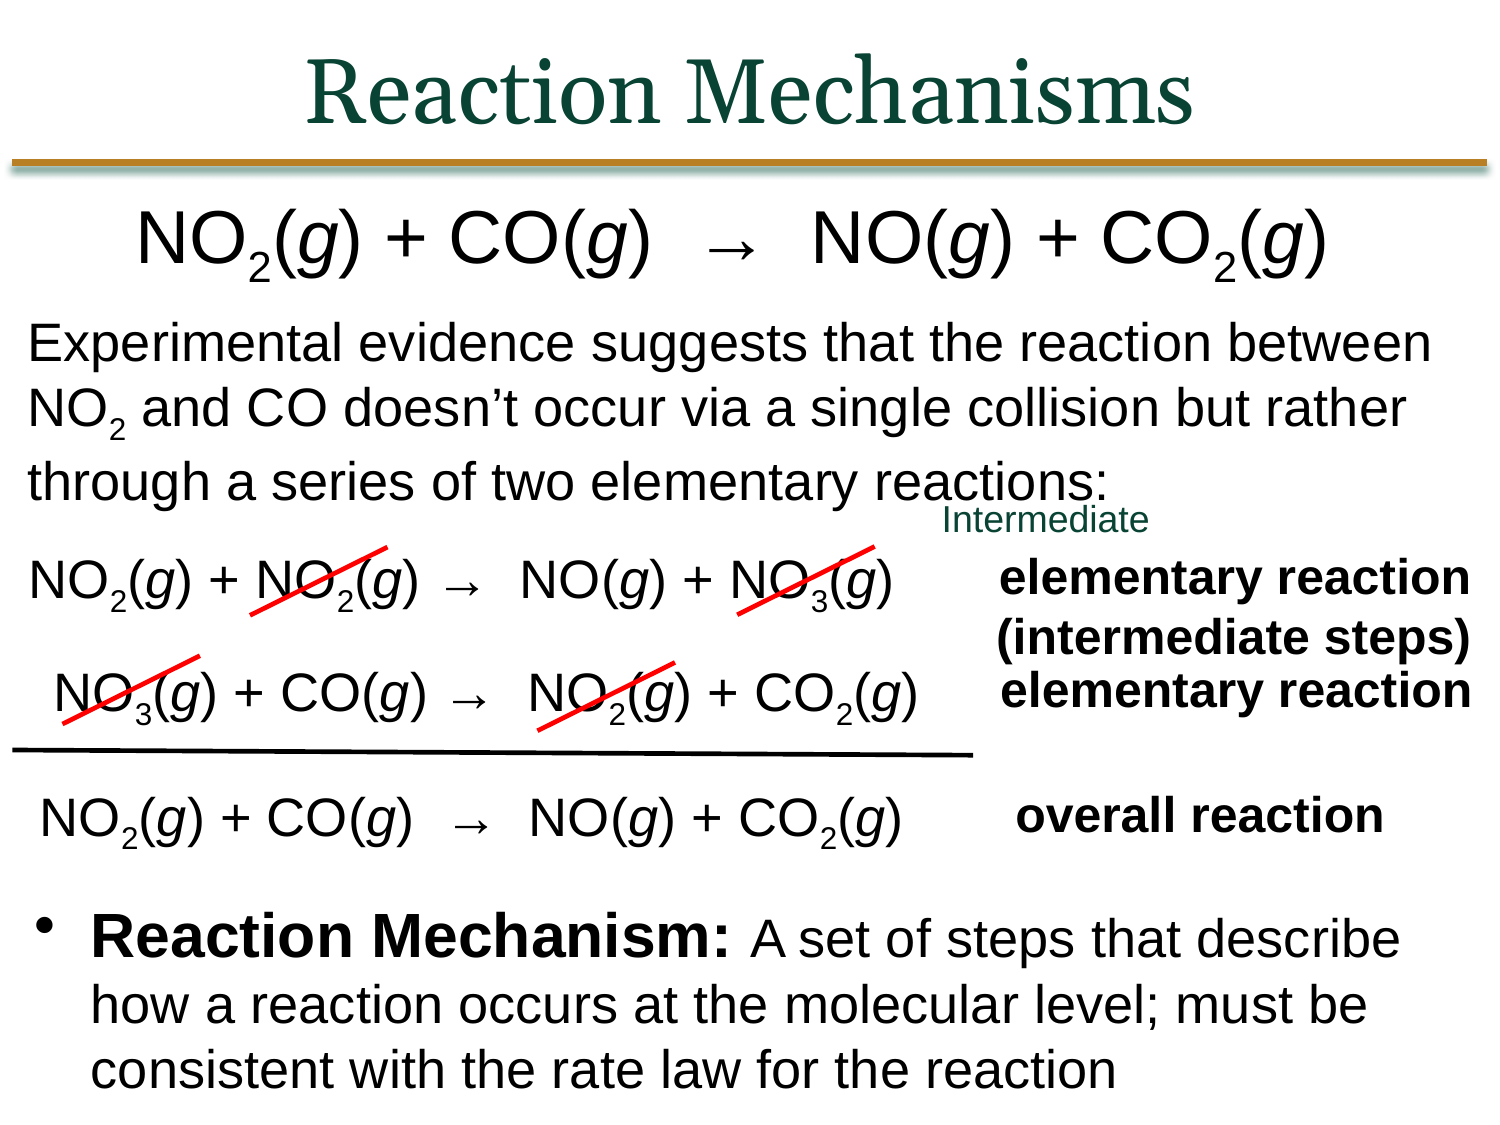

Reaction Mechanisms
NO2(g) + CO(g)  →  NO(g) + CO2(g)
Experimental evidence suggests that the reaction between NO2 and CO doesn’t occur via a single collision but rather through a series of two elementary reactions:
Intermediate
NO2(g) + NO2(g) →  NO(g) + NO3(g)
elementary reaction
(intermediate steps)
NO3(g) + CO(g) →  NO2(g) + CO2(g)
elementary reaction

NO2(g) + CO(g)  →  NO(g) + CO2(g)
overall reaction
Reaction Mechanism: A set of steps that describe how a reaction occurs at the molecular level; must be consistent with the rate law for the reaction